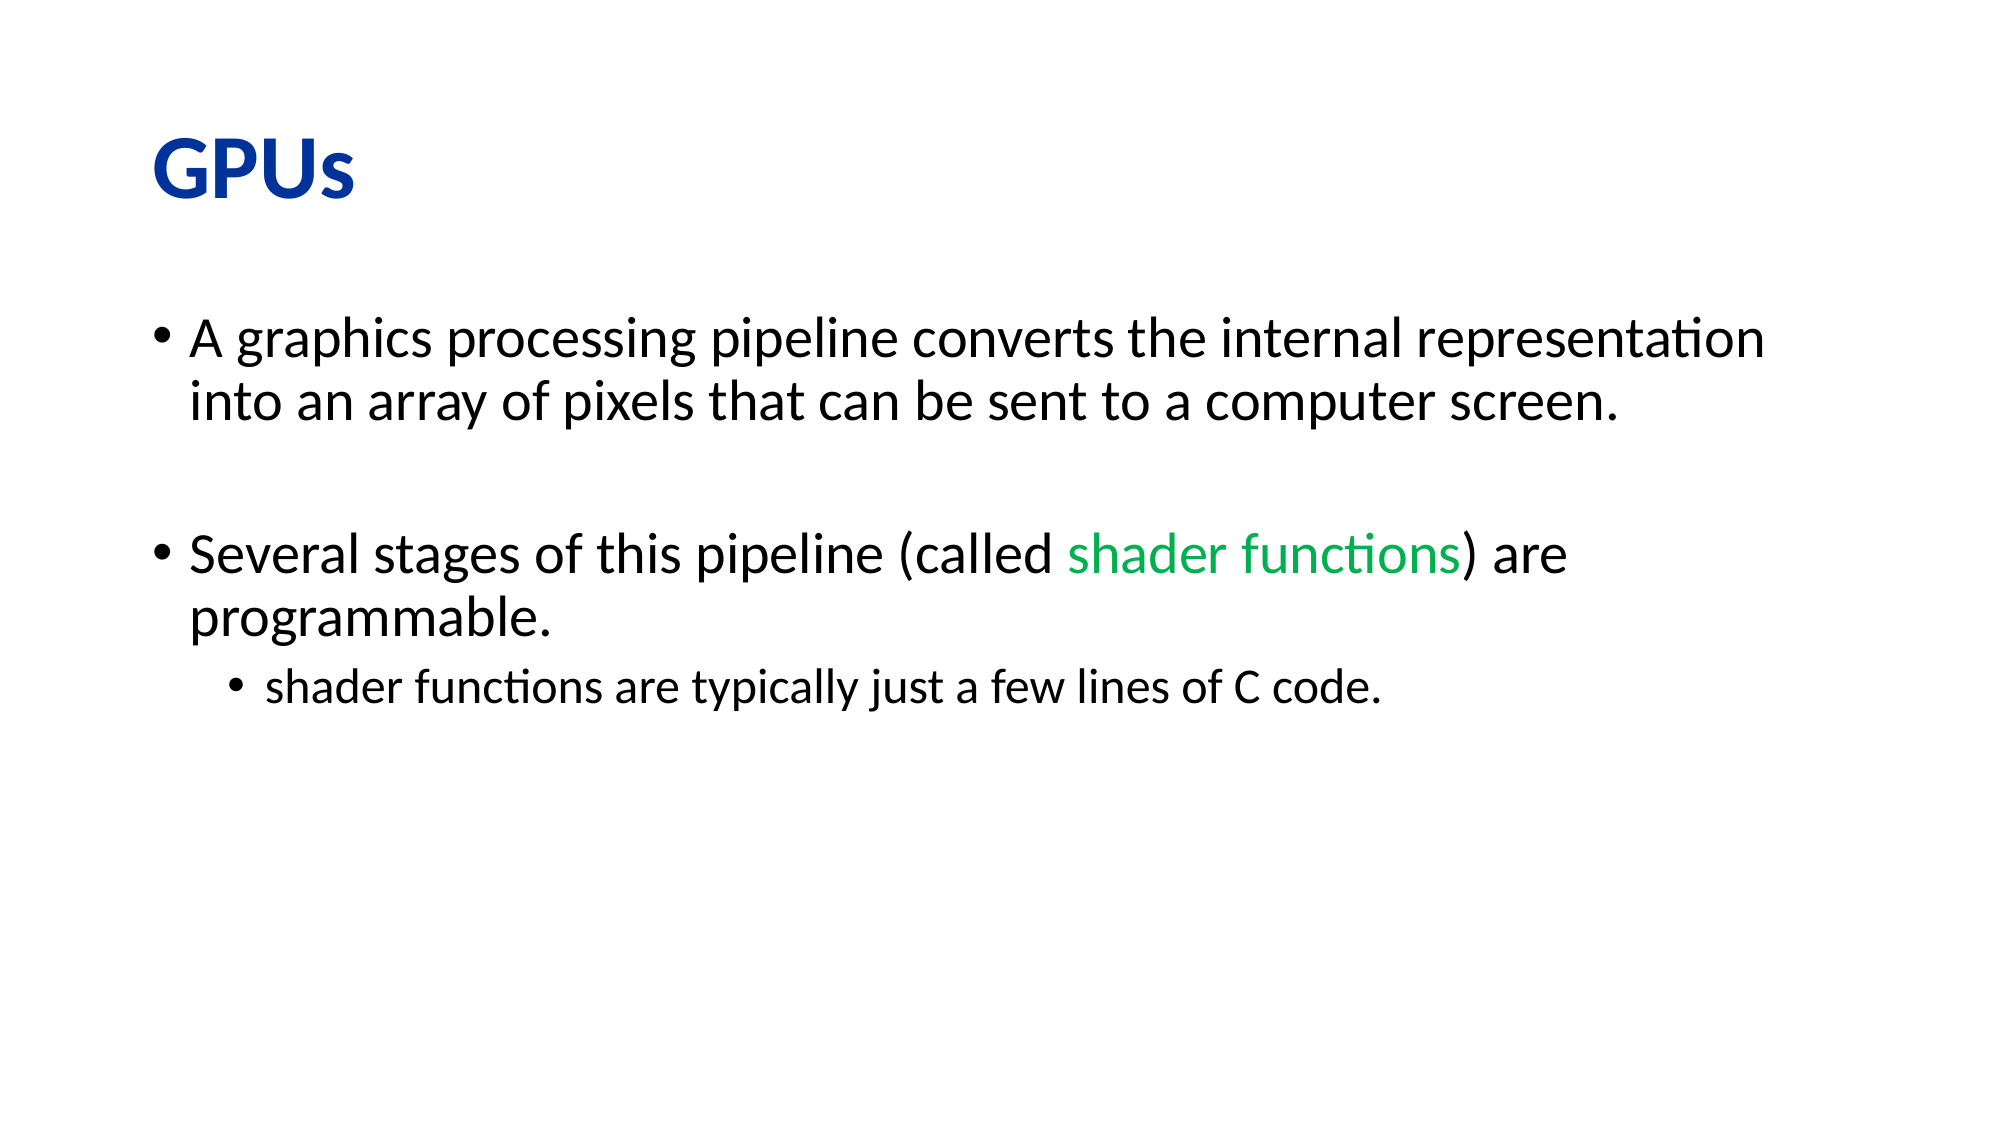

# GPUs
A graphics processing pipeline converts the internal representation into an array of pixels that can be sent to a computer screen.
Several stages of this pipeline (called shader functions) are programmable.
shader functions are typically just a few lines of C code.